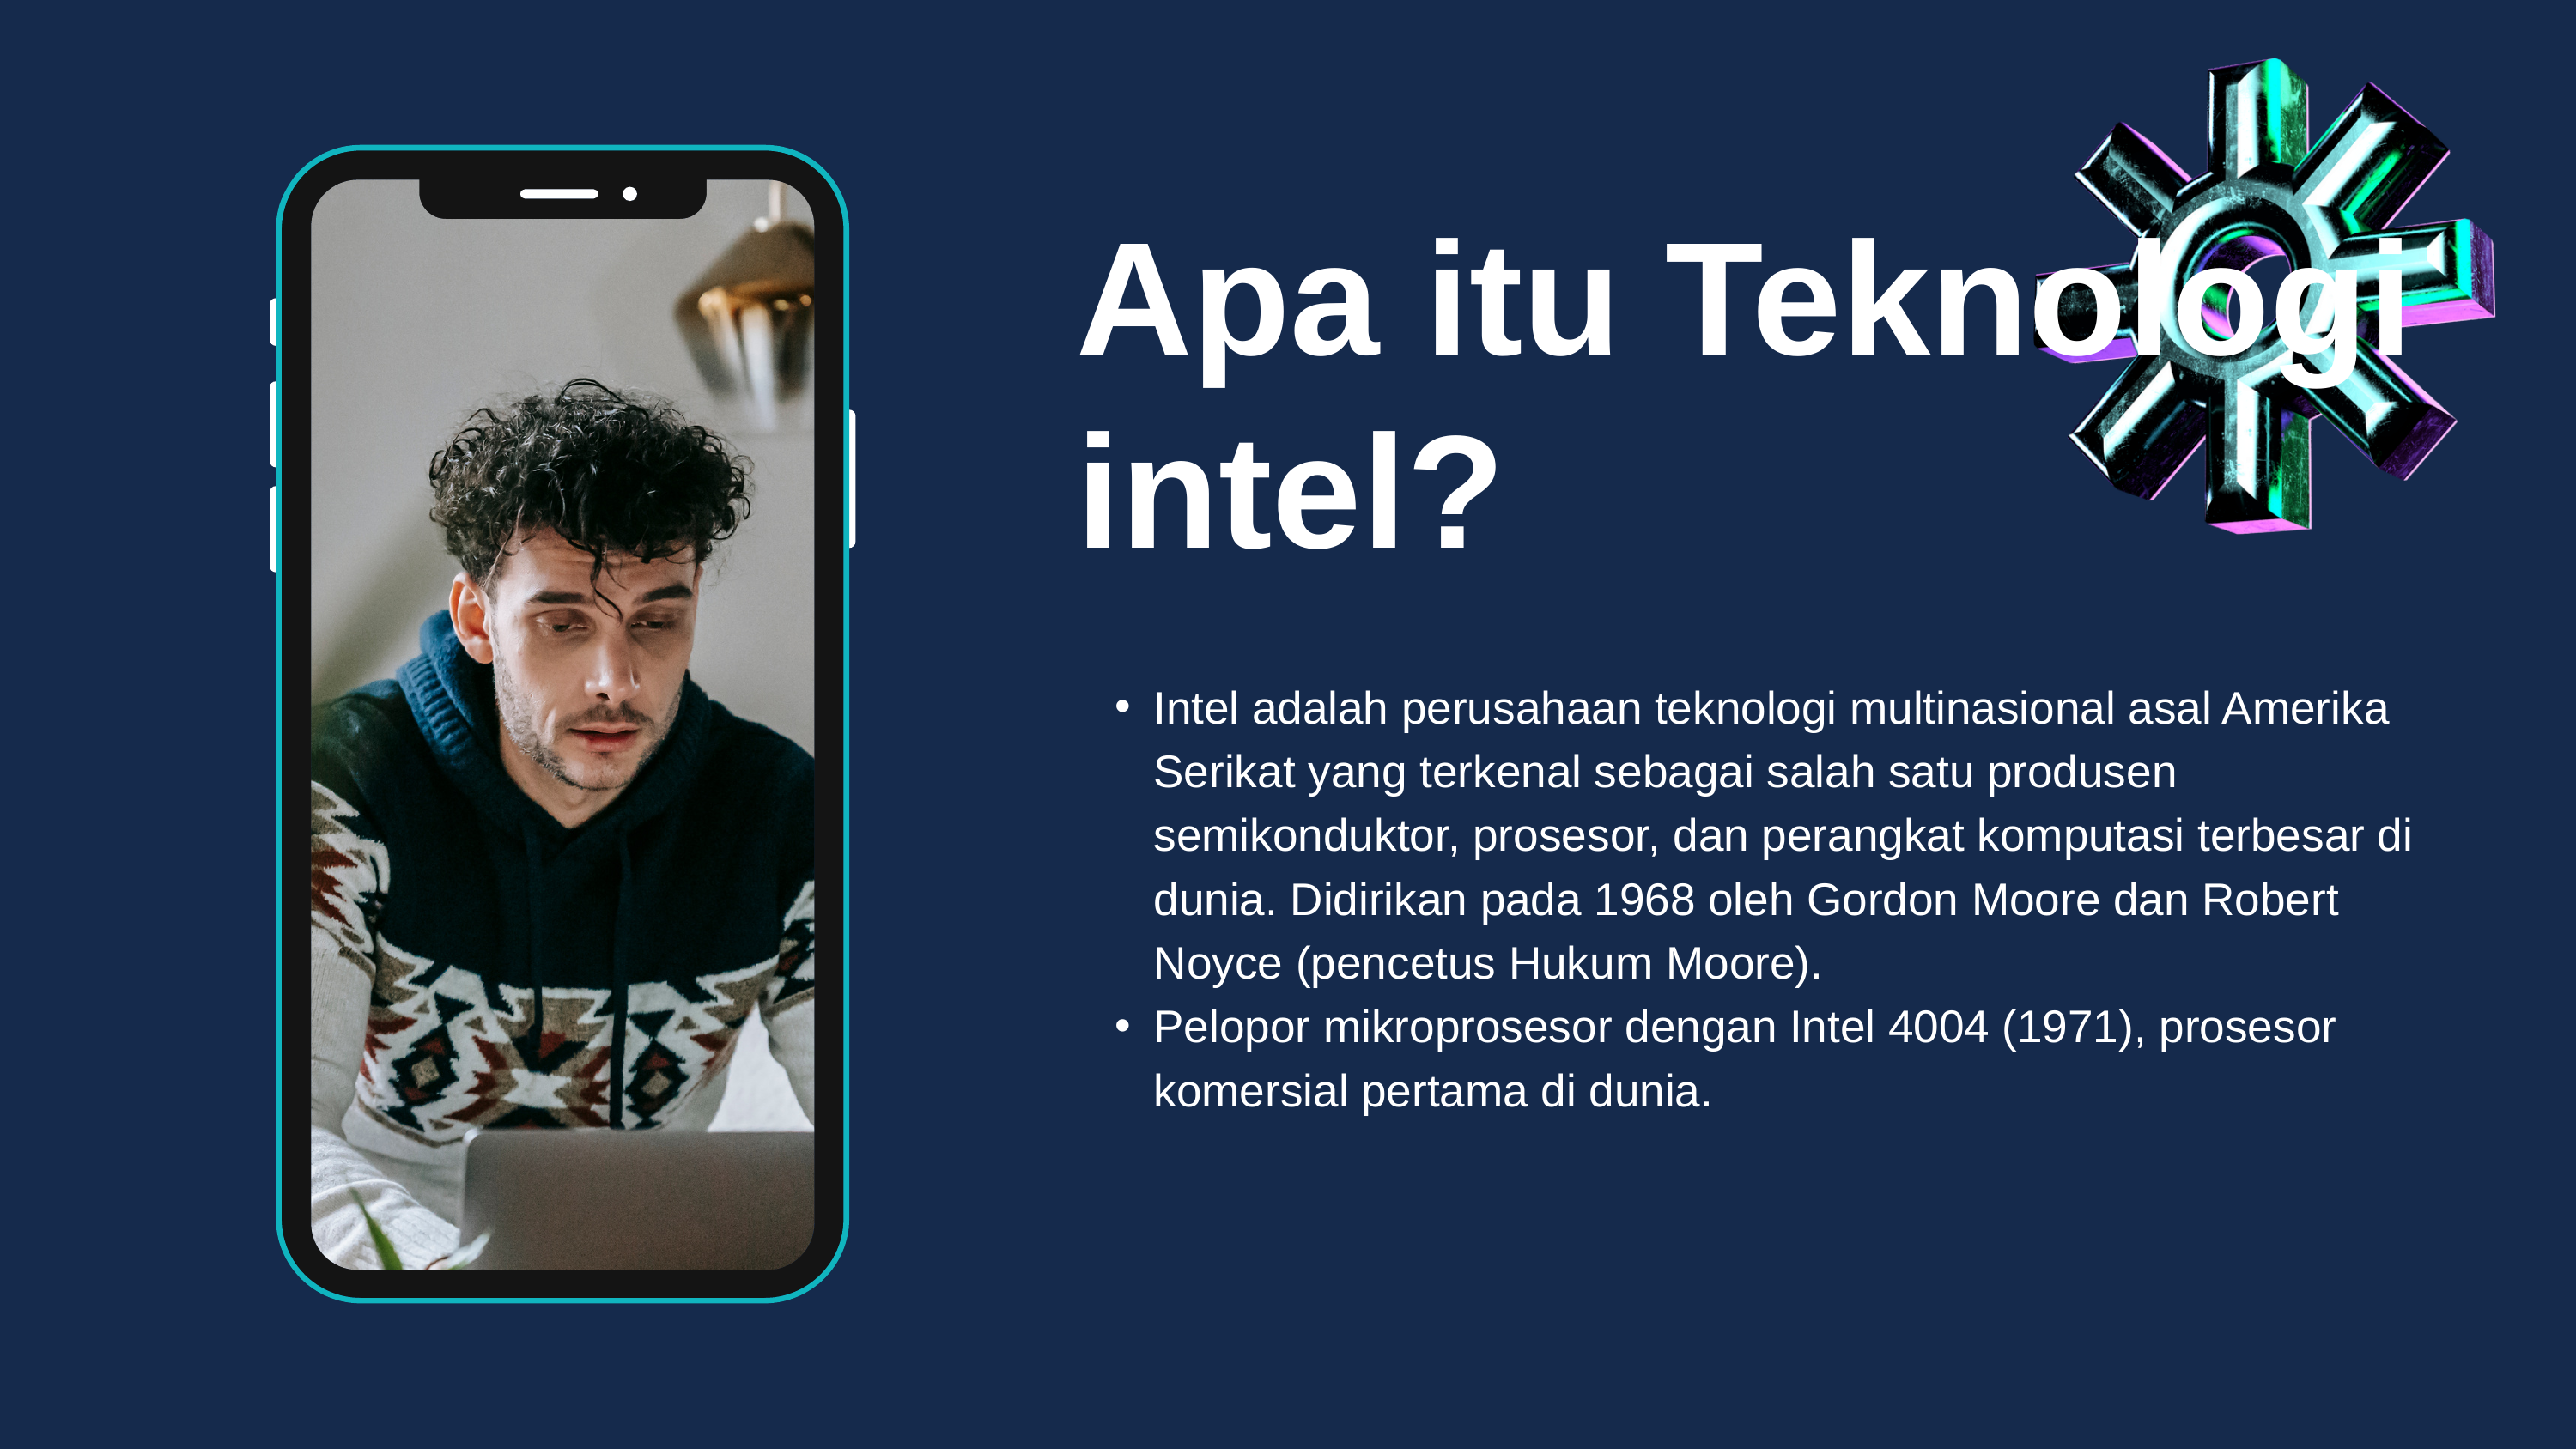

Apa itu Teknologi intel?
Intel adalah perusahaan teknologi multinasional asal Amerika Serikat yang terkenal sebagai salah satu produsen semikonduktor, prosesor, dan perangkat komputasi terbesar di dunia. Didirikan pada 1968 oleh Gordon Moore dan Robert Noyce (pencetus Hukum Moore).
Pelopor mikroprosesor dengan Intel 4004 (1971), prosesor komersial pertama di dunia.